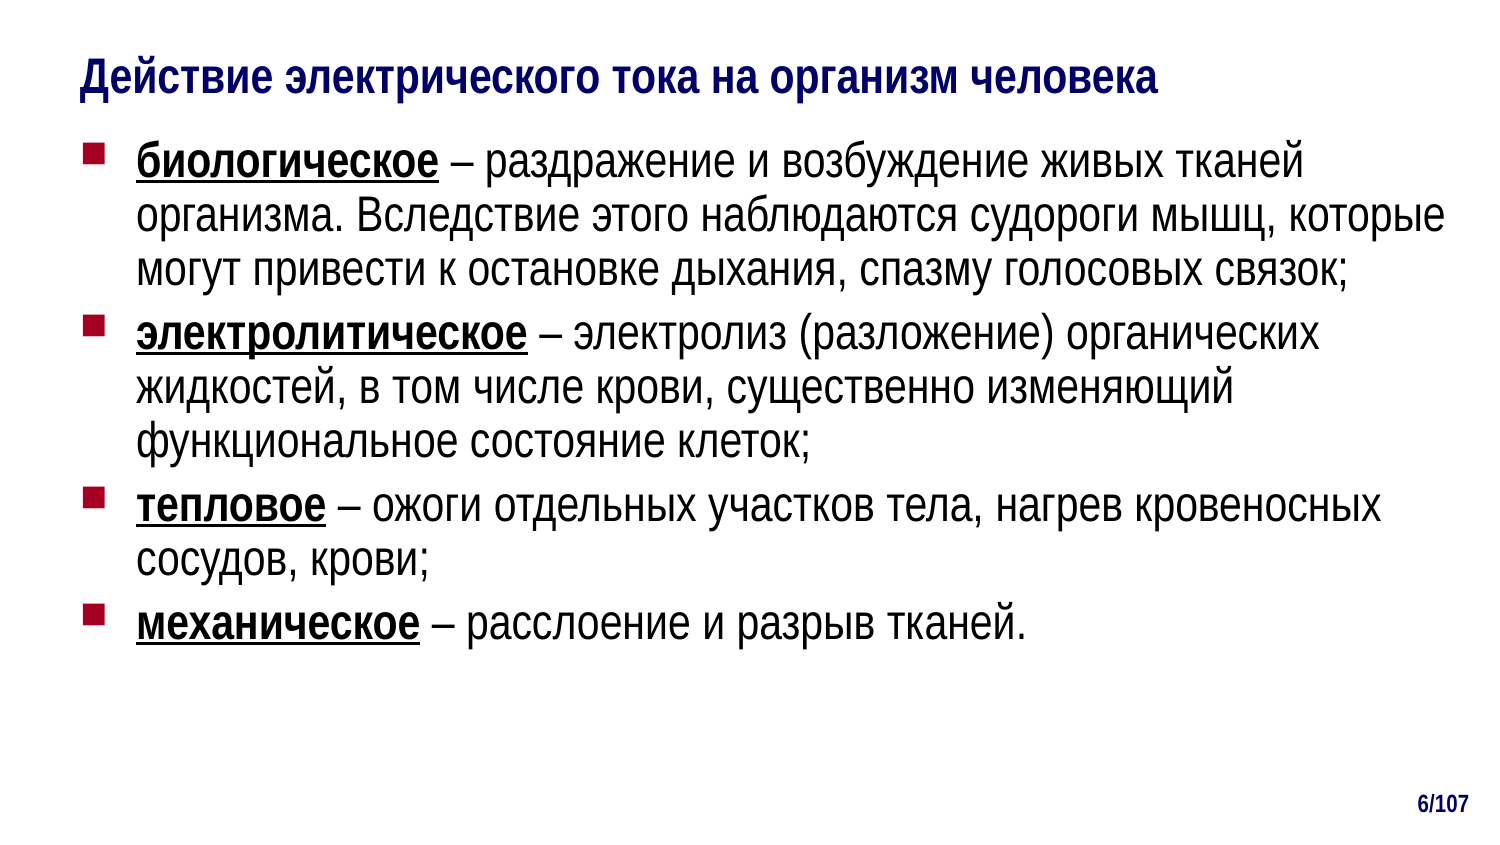

# Действие электрического тока на организм человека
биологическое – раздражение и возбуждение живых тканей организма. Вследствие этого наблюдаются судороги мышц, которые могут привести к остановке дыхания, спазму голосовых связок;
электролитическое – электролиз (разложение) органических жидкостей, в том числе крови, существенно изменяющий функциональное состояние клеток;
тепловое – ожоги отдельных участков тела, нагрев кровеносных сосудов, крови;
механическое – расслоение и разрыв тканей.